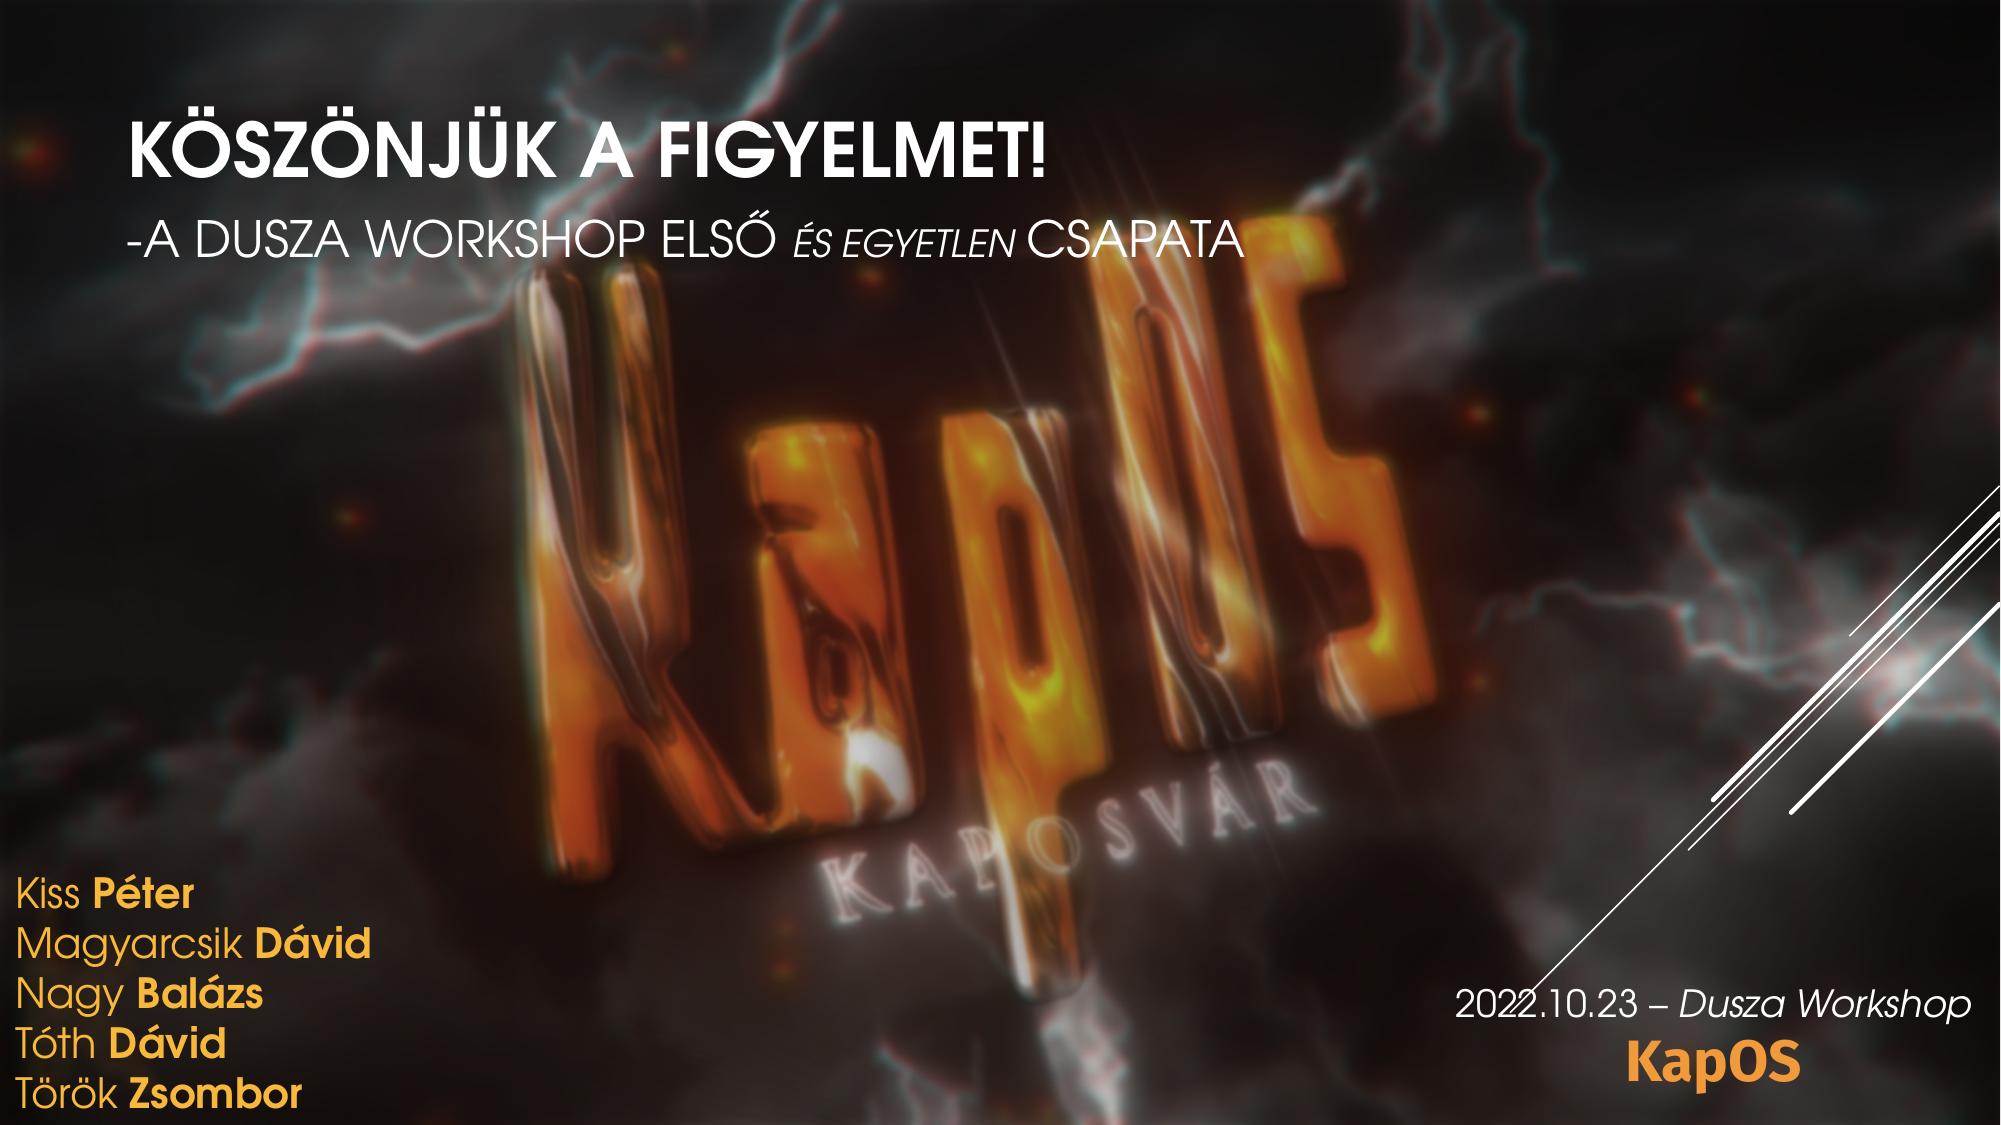

# Köszönjük A FIGYELMET!
-a dusza workshop első és egyetlen csapata
Kiss Péter
Magyarcsik Dávid
Nagy Balázs
Tóth Dávid
Török Zsombor
2022.10.23 – Dusza Workshop
KapOS